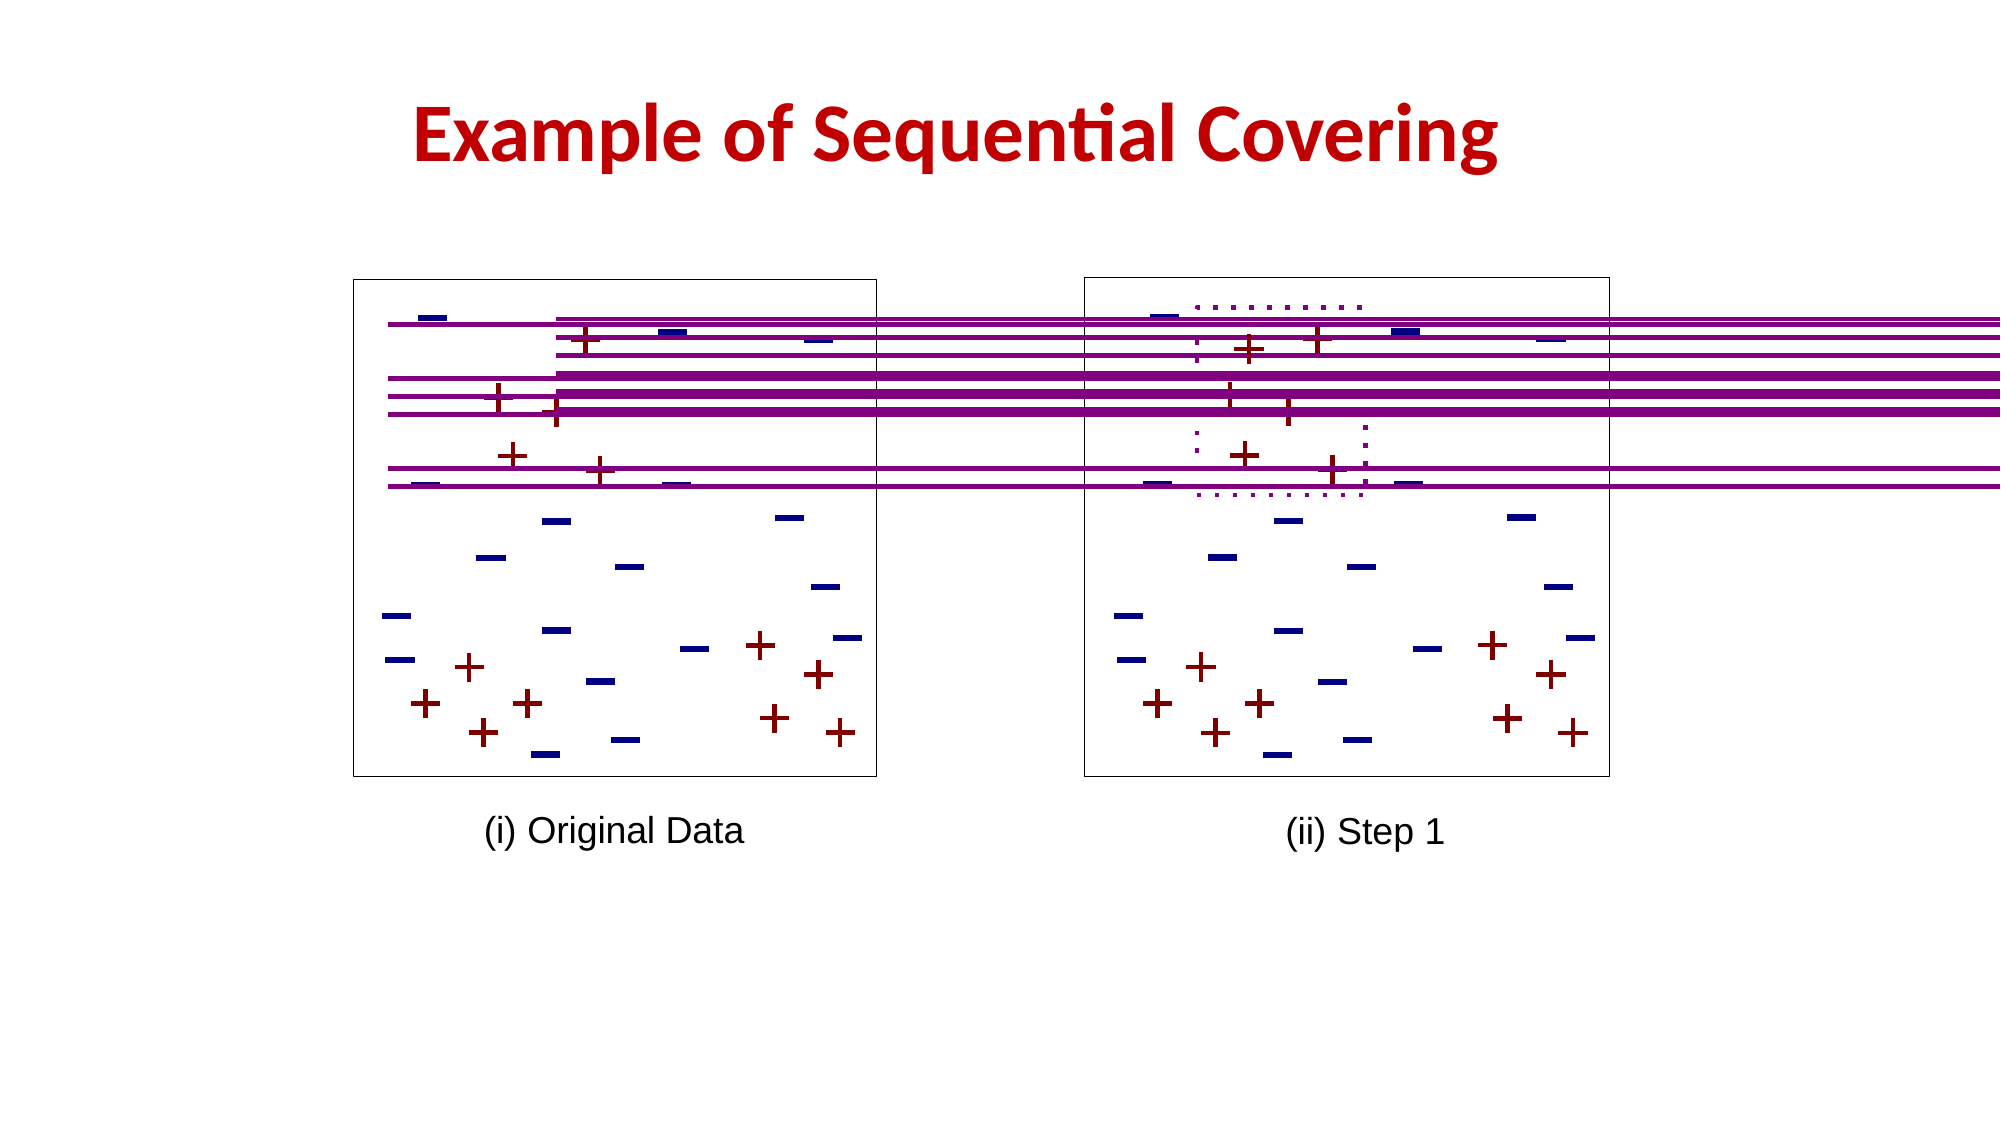

# Example of Sequential Covering

(i) Original Data
(ii) Step 1